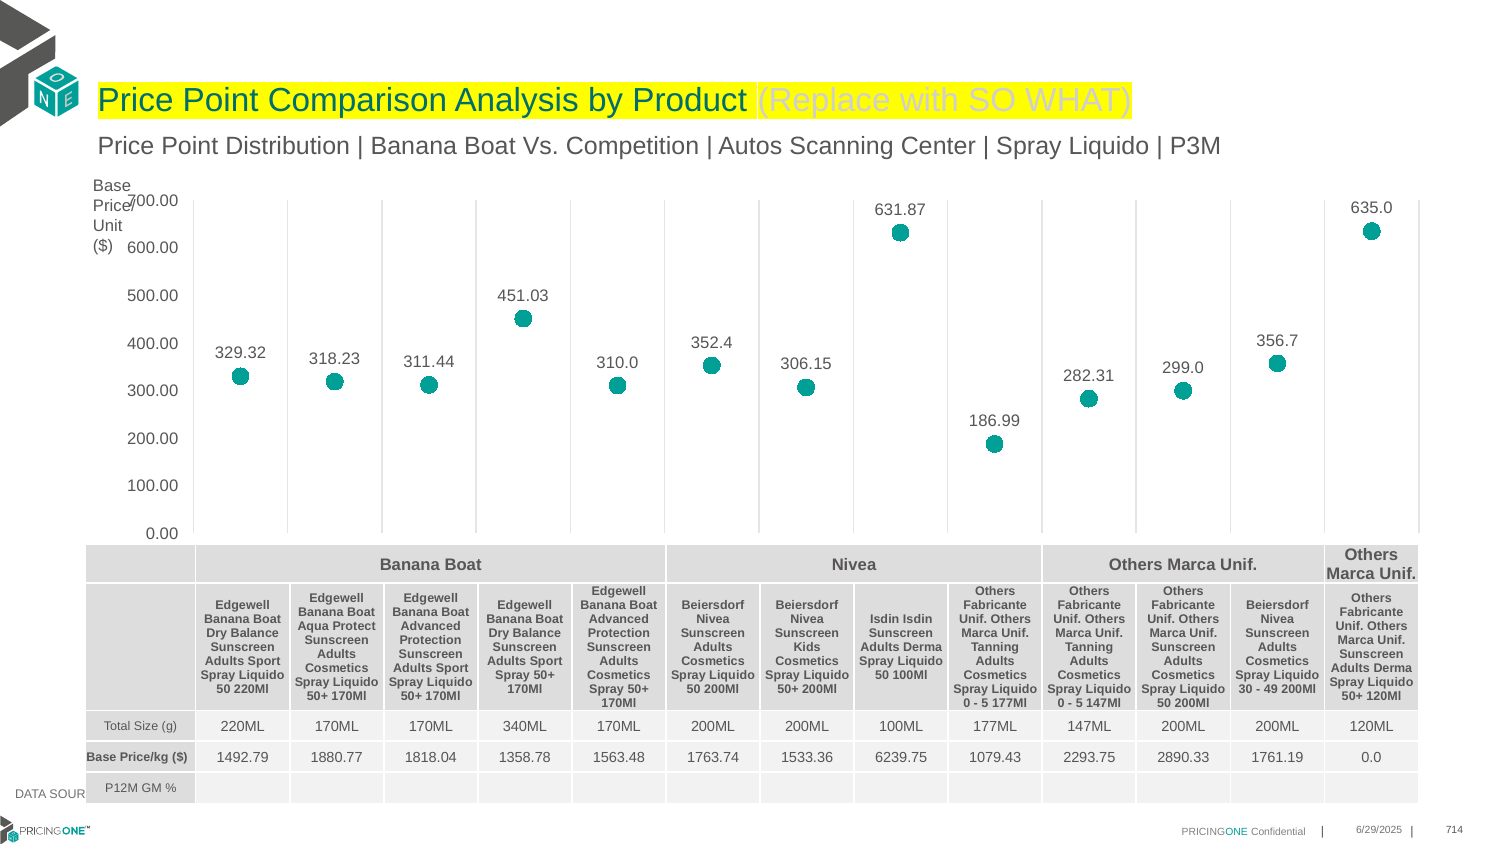

# Price Point Comparison Analysis by Product (Replace with SO WHAT)
Price Point Distribution | Banana Boat Vs. Competition | Autos Scanning Center | Spray Liquido | P3M
Base Price/Unit ($)

### Chart

| Category | Base Price/Unit |
|---|---|
| Edgewell Banana Boat Dry Balance Sunscreen Adults Sport Spray Liquido 50 220Ml | 329.32 |
| Edgewell Banana Boat Aqua Protect Sunscreen Adults Cosmetics Spray Liquido 50+ 170Ml | 318.23 |
| Edgewell Banana Boat Advanced Protection Sunscreen Adults Sport Spray Liquido 50+ 170Ml | 311.44 |
| Edgewell Banana Boat Dry Balance Sunscreen Adults Sport Spray 50+ 170Ml | 451.03 |
| Edgewell Banana Boat Advanced Protection Sunscreen Adults Cosmetics Spray 50+ 170Ml | 310.0 |
| Beiersdorf Nivea Sunscreen Adults Cosmetics Spray Liquido 50 200Ml | 352.4 |
| Beiersdorf Nivea Sunscreen Kids Cosmetics Spray Liquido 50+ 200Ml | 306.15 |
| Isdin Isdin Sunscreen Adults Derma Spray Liquido 50 100Ml | 631.87 |
| Others Fabricante Unif. Others Marca Unif. Tanning Adults Cosmetics Spray Liquido 0 - 5 177Ml | 186.99 |
| Others Fabricante Unif. Others Marca Unif. Tanning Adults Cosmetics Spray Liquido 0 - 5 147Ml | 282.31 |
| Others Fabricante Unif. Others Marca Unif. Sunscreen Adults Cosmetics Spray Liquido 50 200Ml | 299.0 |
| Beiersdorf Nivea Sunscreen Adults Cosmetics Spray Liquido 30 - 49 200Ml | 356.7 |
| Others Fabricante Unif. Others Marca Unif. Sunscreen Adults Derma Spray Liquido 50+ 120Ml | 635.0 |
|  | Banana Boat | Banana Boat | Banana Boat | Banana Boat | Banana Boat | Nivea | Nivea | Isdin | Others Marca Unif. | Others Marca Unif. | Others Marca Unif. | Nivea | Others Marca Unif. |
| --- | --- | --- | --- | --- | --- | --- | --- | --- | --- | --- | --- | --- | --- |
|  | Edgewell Banana Boat Dry Balance Sunscreen Adults Sport Spray Liquido 50 220Ml | Edgewell Banana Boat Aqua Protect Sunscreen Adults Cosmetics Spray Liquido 50+ 170Ml | Edgewell Banana Boat Advanced Protection Sunscreen Adults Sport Spray Liquido 50+ 170Ml | Edgewell Banana Boat Dry Balance Sunscreen Adults Sport Spray 50+ 170Ml | Edgewell Banana Boat Advanced Protection Sunscreen Adults Cosmetics Spray 50+ 170Ml | Beiersdorf Nivea Sunscreen Adults Cosmetics Spray Liquido 50 200Ml | Beiersdorf Nivea Sunscreen Kids Cosmetics Spray Liquido 50+ 200Ml | Isdin Isdin Sunscreen Adults Derma Spray Liquido 50 100Ml | Others Fabricante Unif. Others Marca Unif. Tanning Adults Cosmetics Spray Liquido 0 - 5 177Ml | Others Fabricante Unif. Others Marca Unif. Tanning Adults Cosmetics Spray Liquido 0 - 5 147Ml | Others Fabricante Unif. Others Marca Unif. Sunscreen Adults Cosmetics Spray Liquido 50 200Ml | Beiersdorf Nivea Sunscreen Adults Cosmetics Spray Liquido 30 - 49 200Ml | Others Fabricante Unif. Others Marca Unif. Sunscreen Adults Derma Spray Liquido 50+ 120Ml |
| Total Size (g) | 220ML | 170ML | 170ML | 340ML | 170ML | 200ML | 200ML | 100ML | 177ML | 147ML | 200ML | 200ML | 120ML |
| Base Price/kg ($) | 1492.79 | 1880.77 | 1818.04 | 1358.78 | 1563.48 | 1763.74 | 1533.36 | 6239.75 | 1079.43 | 2293.75 | 2890.33 | 1761.19 | 0.0 |
| P12M GM % |  |  |  |  |  |  |  |  |  |  |  |  |  |
DATA SOURCE: Trade Panel/Retailer Data | April  2025

6/29/2025
714